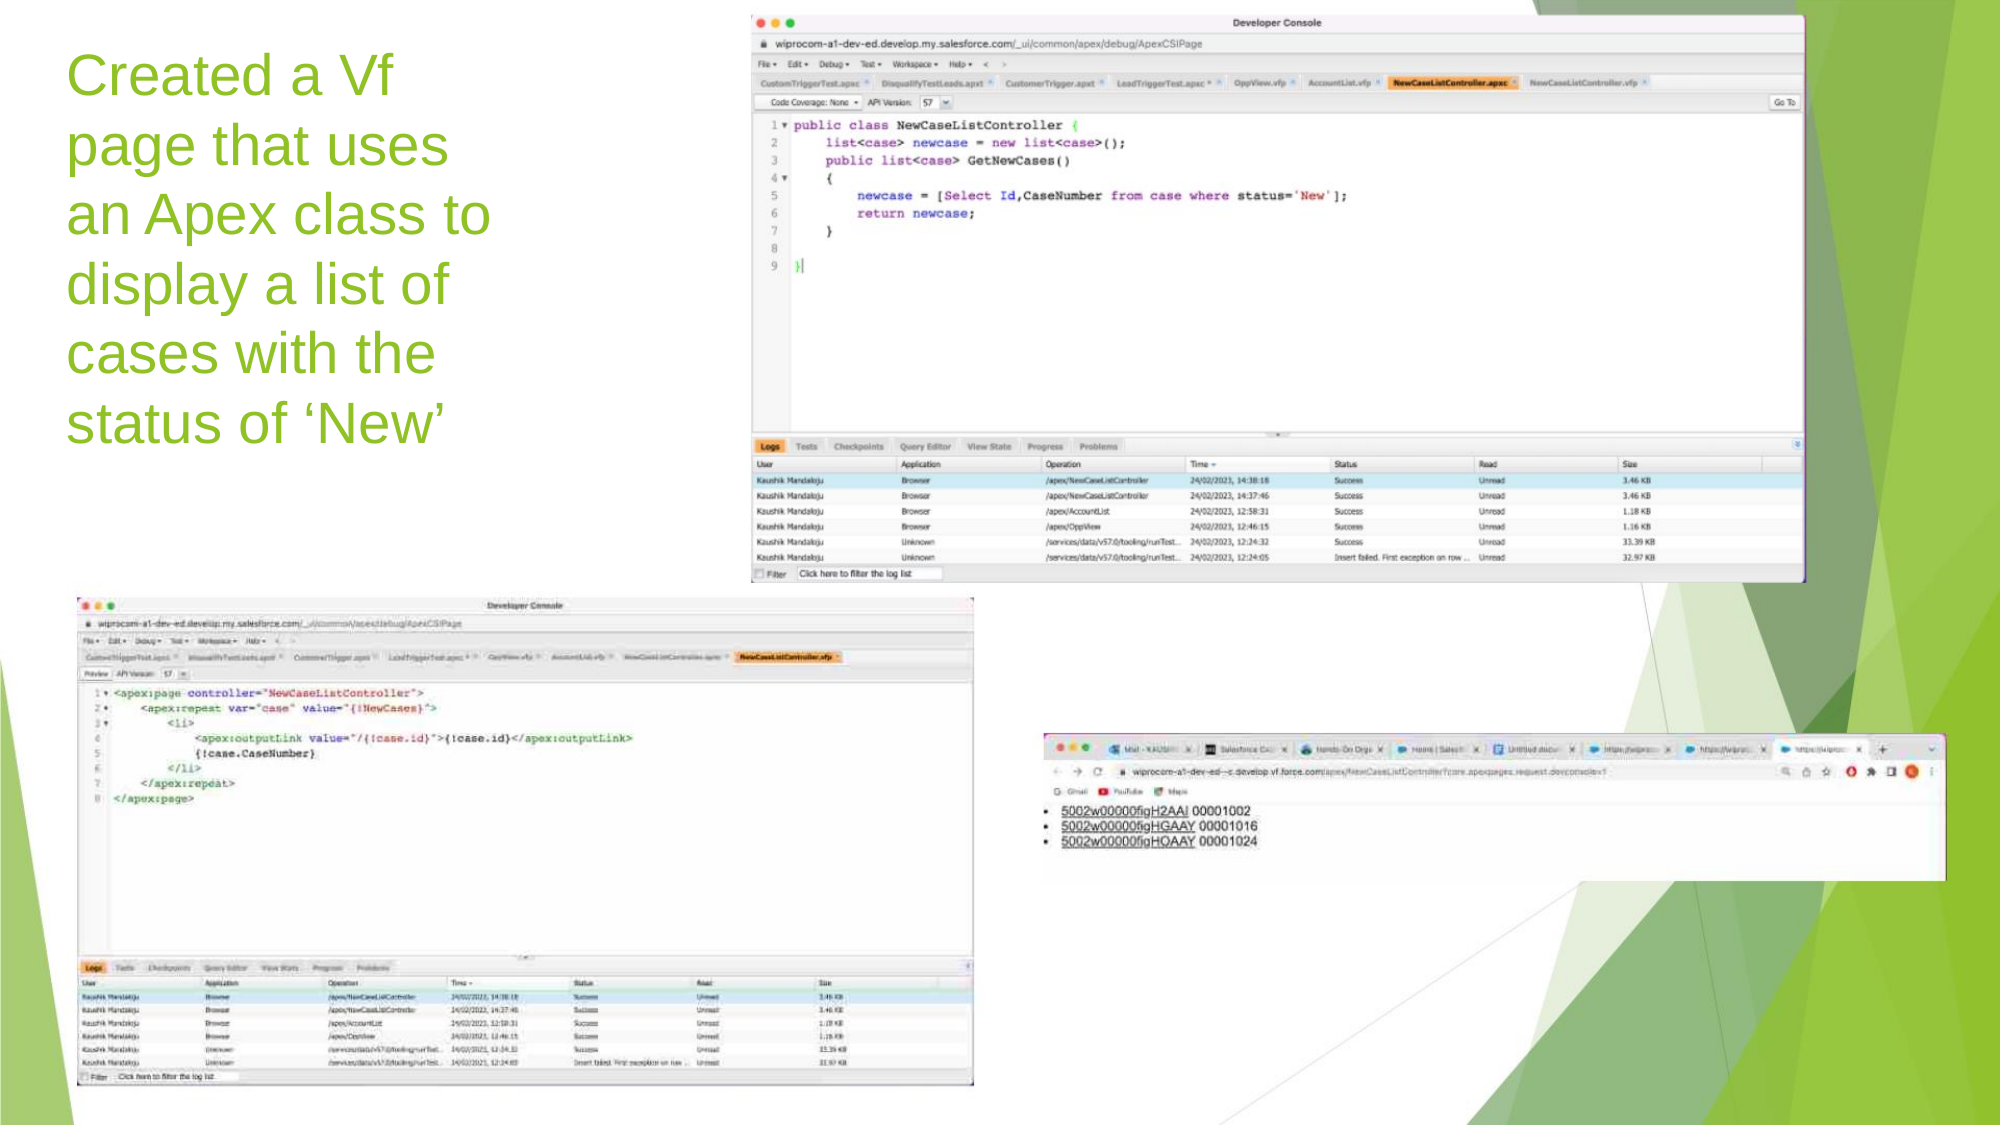

Created a Vf
page that uses
an Apex class to
display a list of
cases with the
status of ‘New’